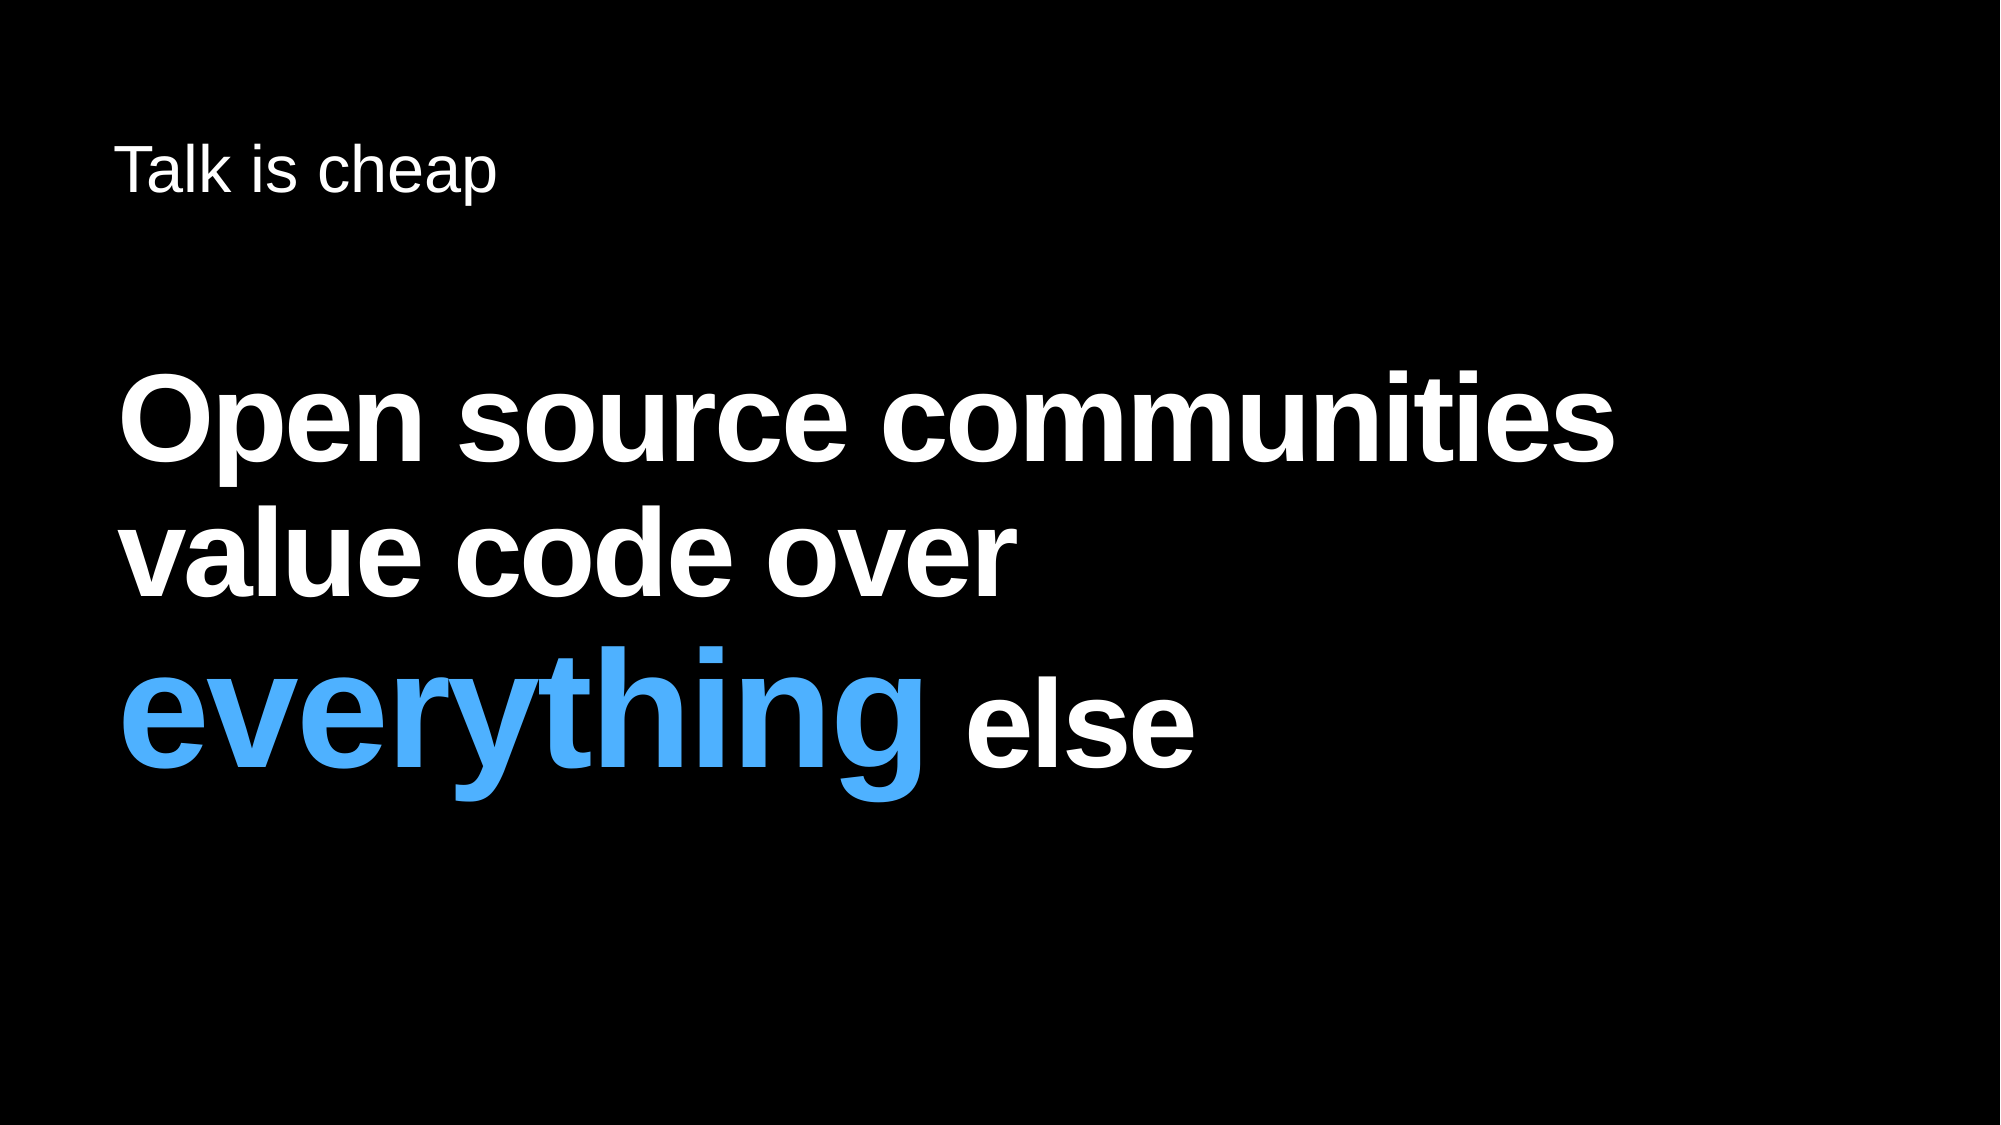

Talk is cheap
# Open source communities value code over everything else